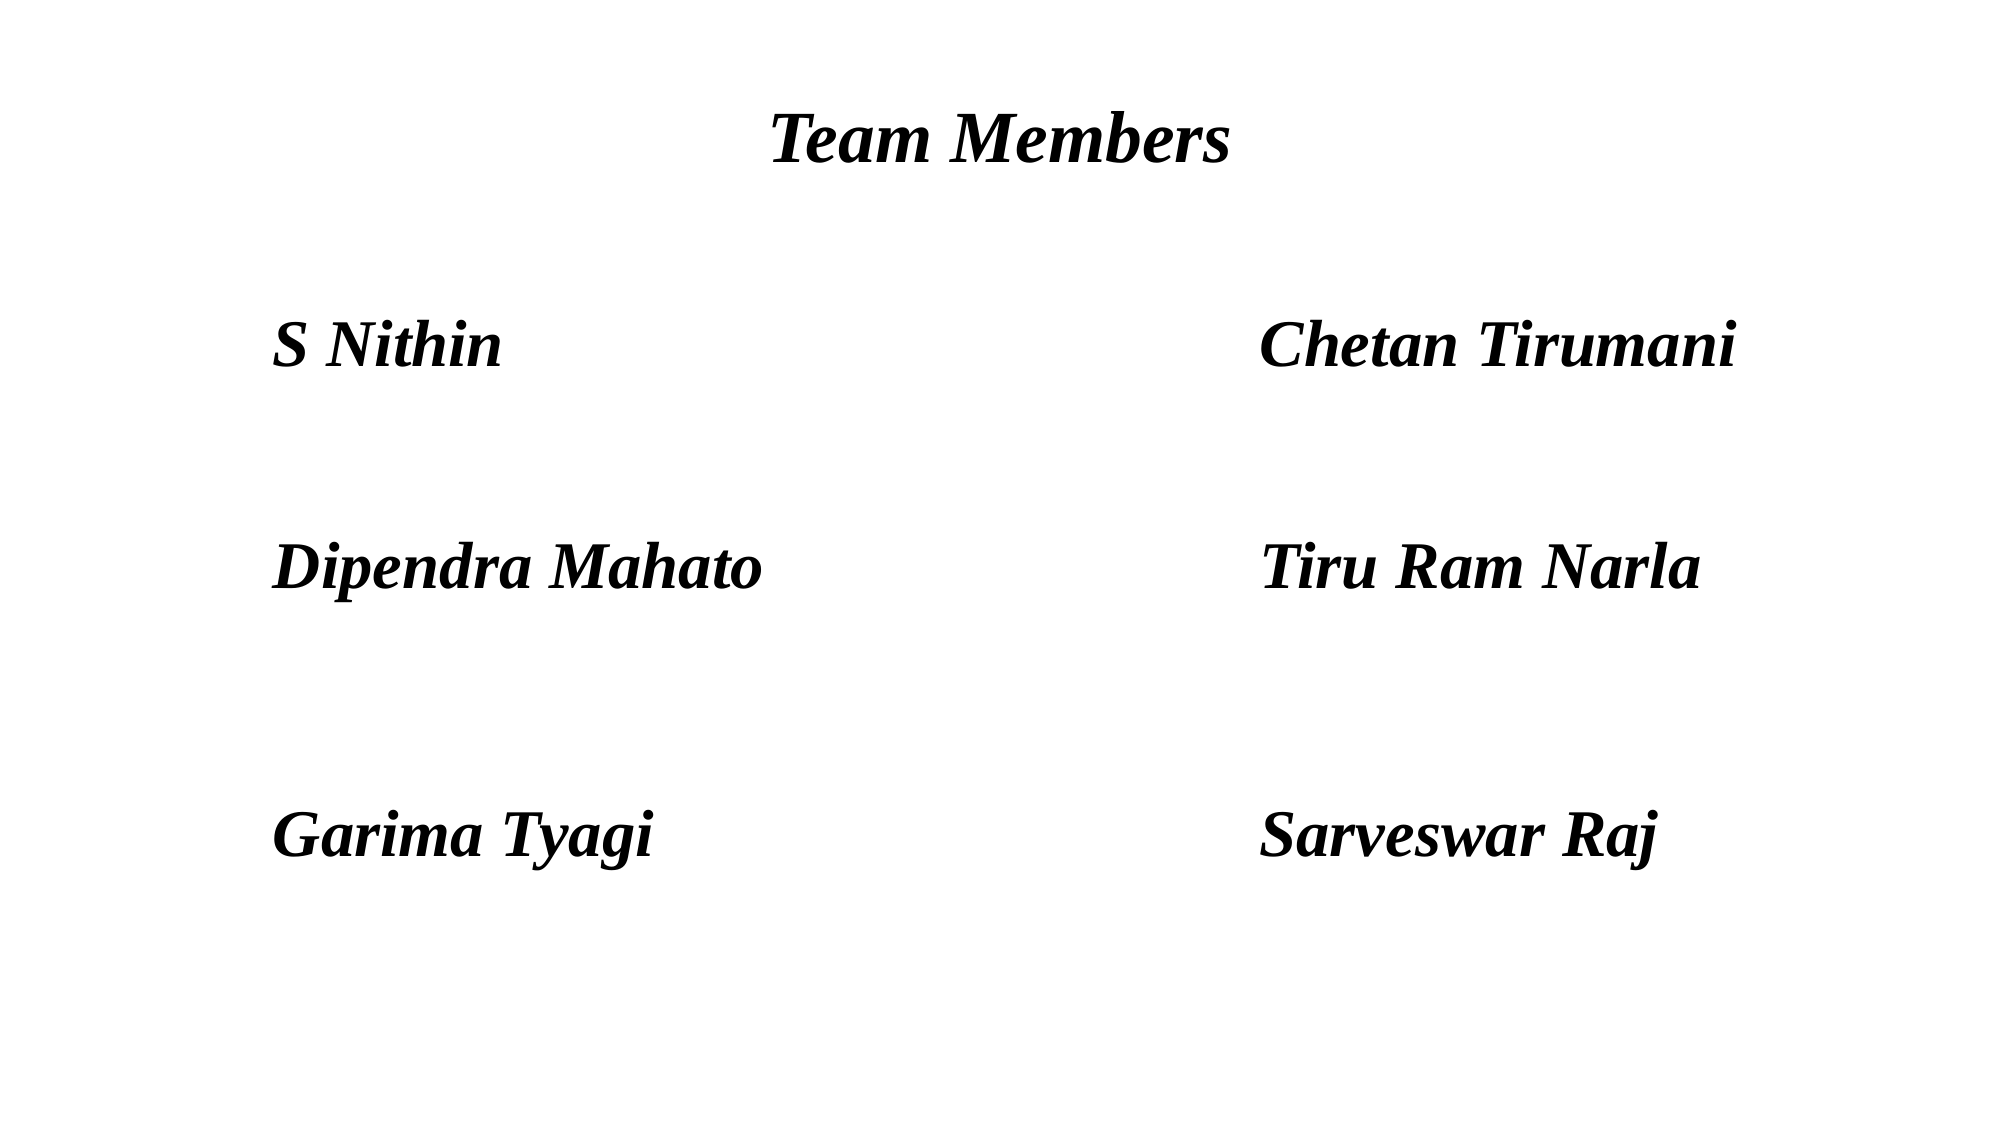

Team Members

S Nithin
Chetan Tirumani
Dipendra Mahato
Tiru Ram Narla
Garima Tyagi
Sarveswar Raj